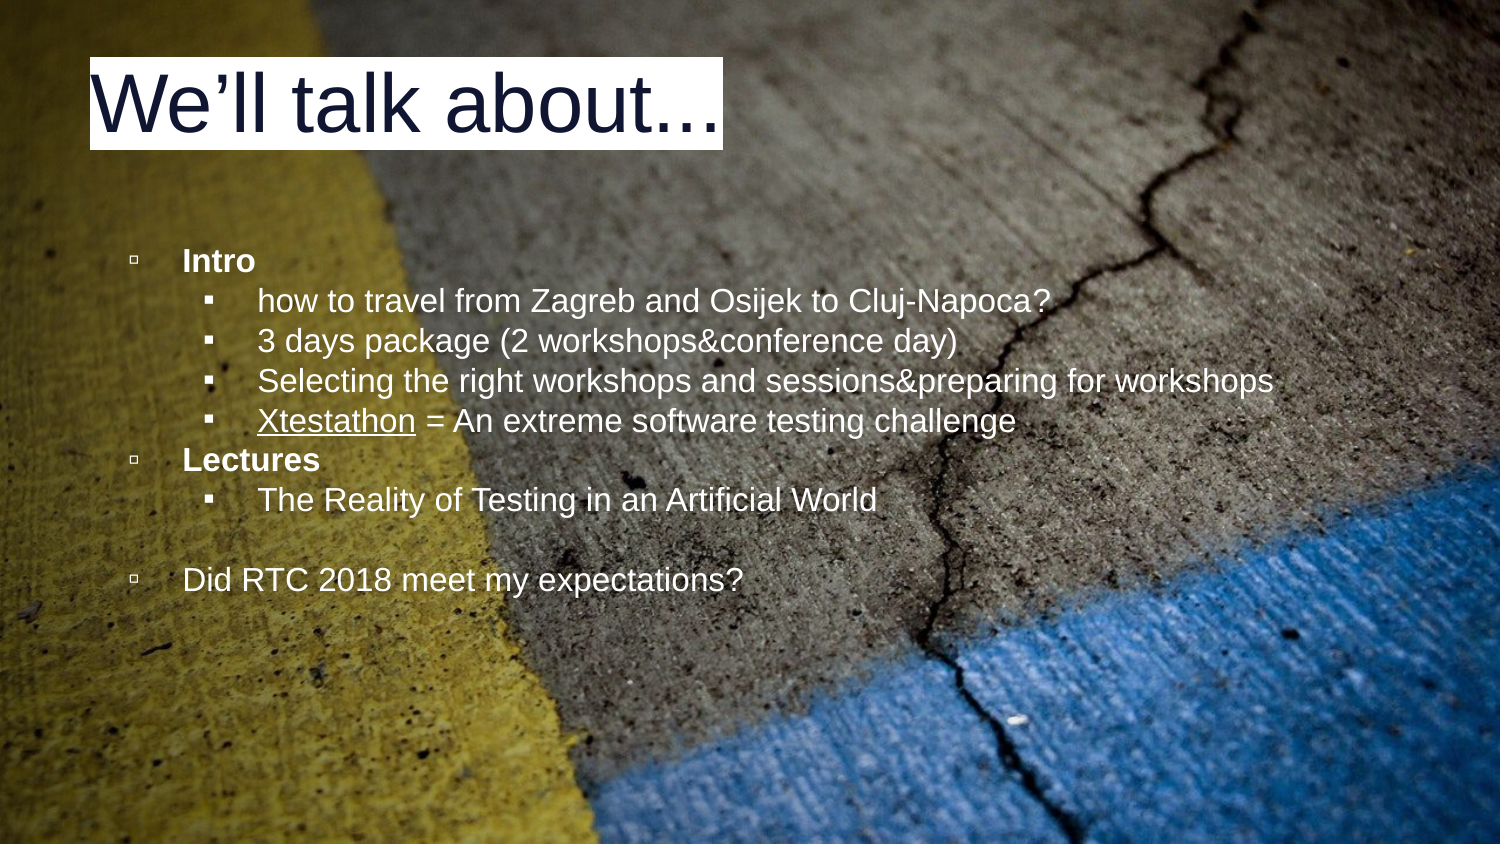

# We’ll talk about...

Intro
how to travel from Zagreb and Osijek to Cluj-Napoca?
3 days package (2 workshops&conference day)
Selecting the right workshops and sessions&preparing for workshops
Xtestathon = An extreme software testing challenge
Lectures
The Reality of Testing in an Artificial World

Did RTC 2018 meet my expectations?